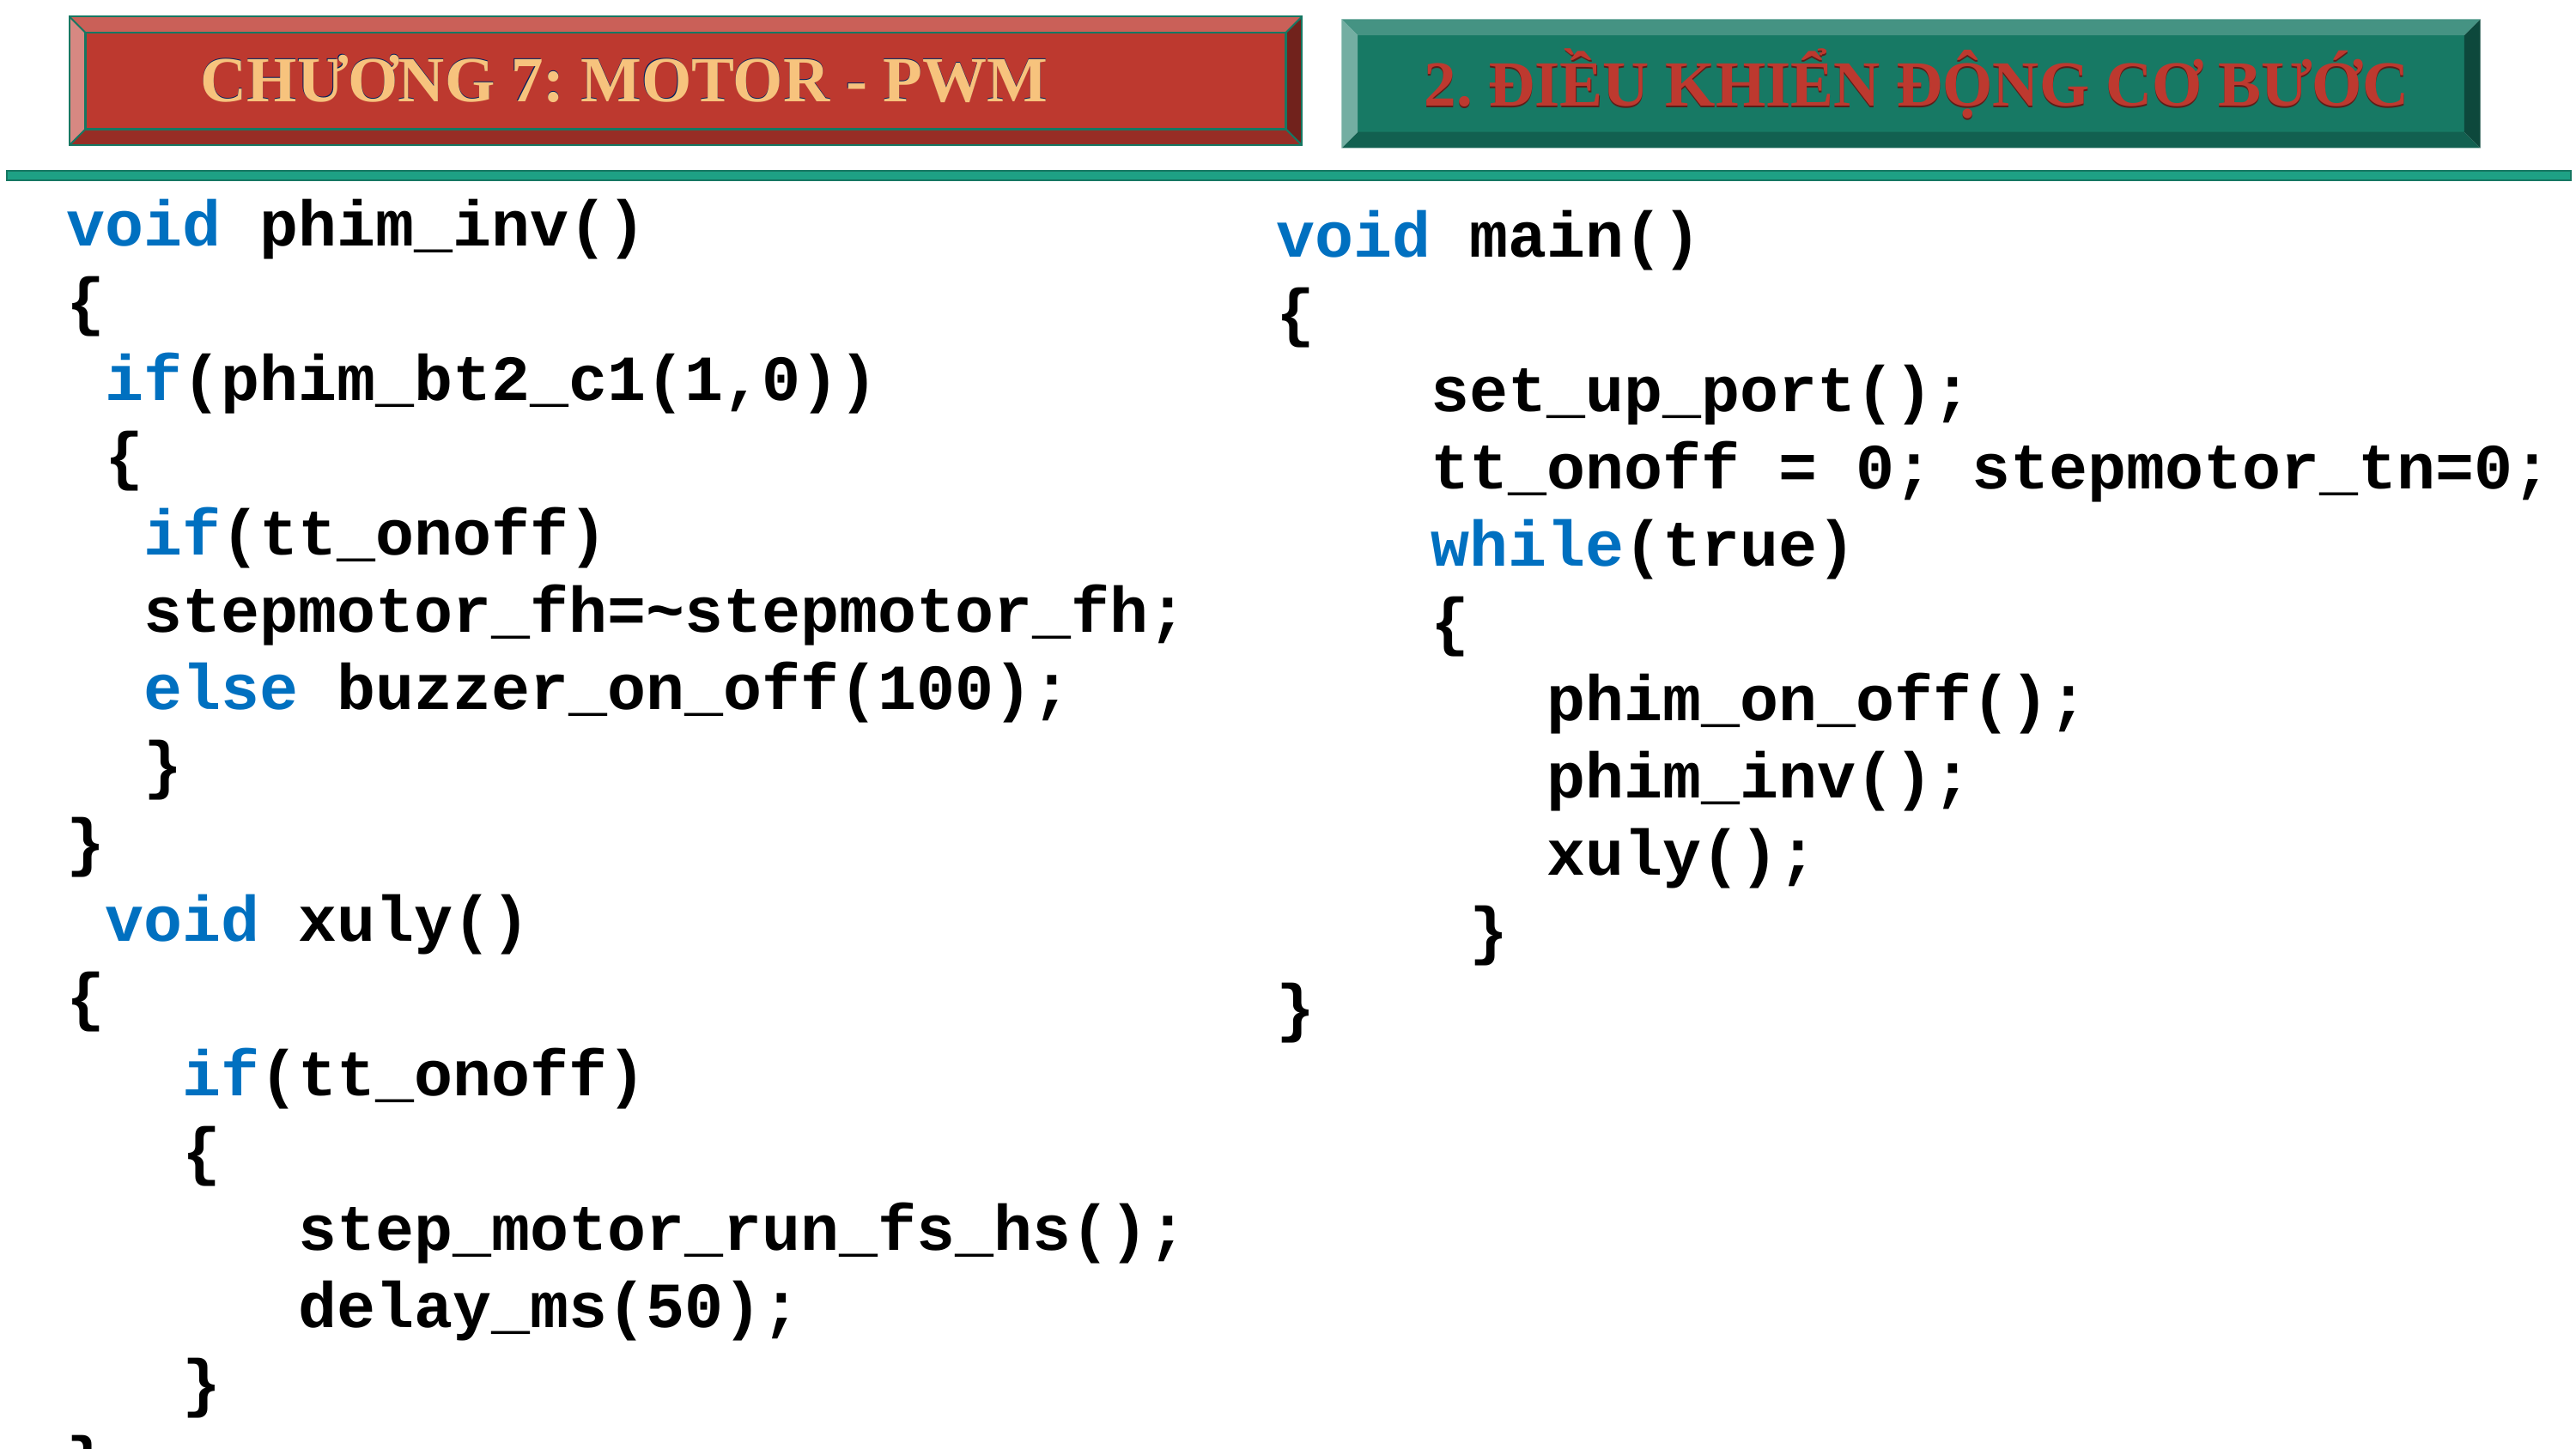

CHƯƠNG 7: MOTOR - PWM
CHƯƠNG 7: MOTOR - PWM
2. ĐIỀU KHIỂN ĐỘNG CƠ BƯỚC
2. ĐIỀU KHIỂN ĐỘNG CƠ BƯỚC

void phim_inv()
{
 if(phim_bt2_c1(1,0))
 {
  if(tt_onoff)
  stepmotor_fh=~stepmotor_fh;
  else buzzer_on_off(100);
  }
}
 void xuly()
{
   if(tt_onoff)
   {
      step_motor_run_fs_hs();
      delay_ms(50);
   }
}

void main()
{
    set_up_port();
    tt_onoff = 0; stepmotor_tn=0;
    while(true)
    {
       phim_on_off();
       phim_inv();
       xuly();
     }
}